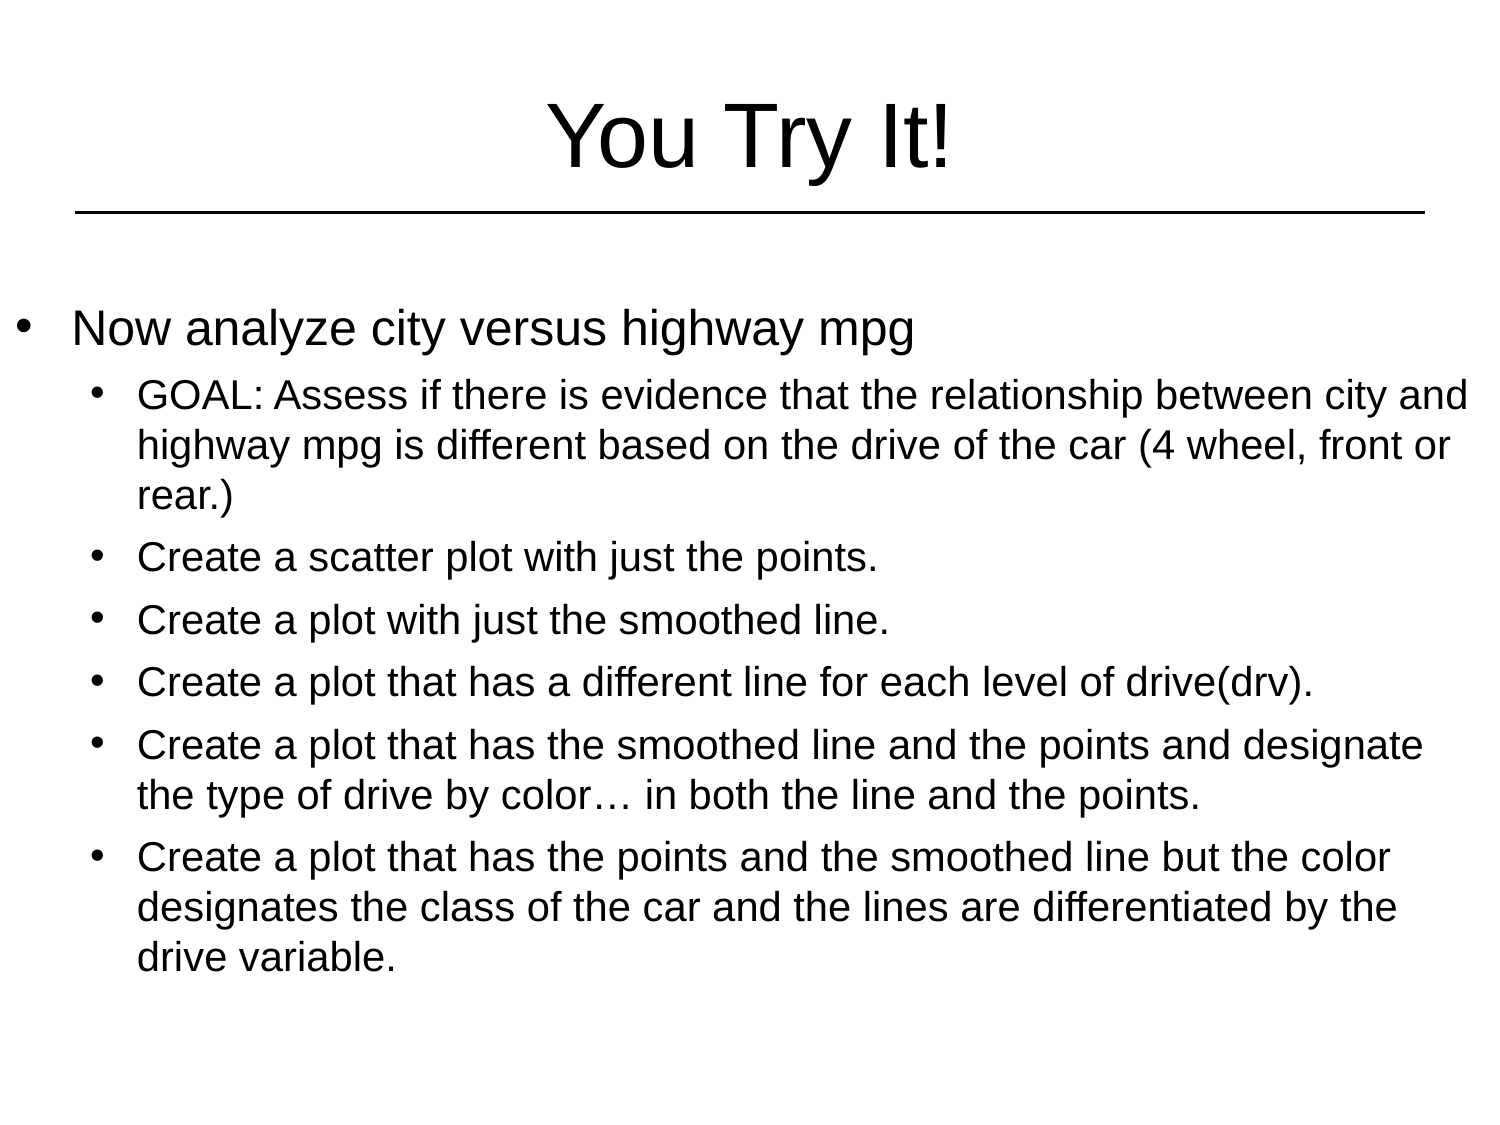

# You Try It!
Now analyze city versus highway mpg
GOAL: Assess if there is evidence that the relationship between city and highway mpg is different based on the drive of the car (4 wheel, front or rear.)
Create a scatter plot with just the points.
Create a plot with just the smoothed line.
Create a plot that has a different line for each level of drive(drv).
Create a plot that has the smoothed line and the points and designate the type of drive by color… in both the line and the points.
Create a plot that has the points and the smoothed line but the color designates the class of the car and the lines are differentiated by the drive variable.